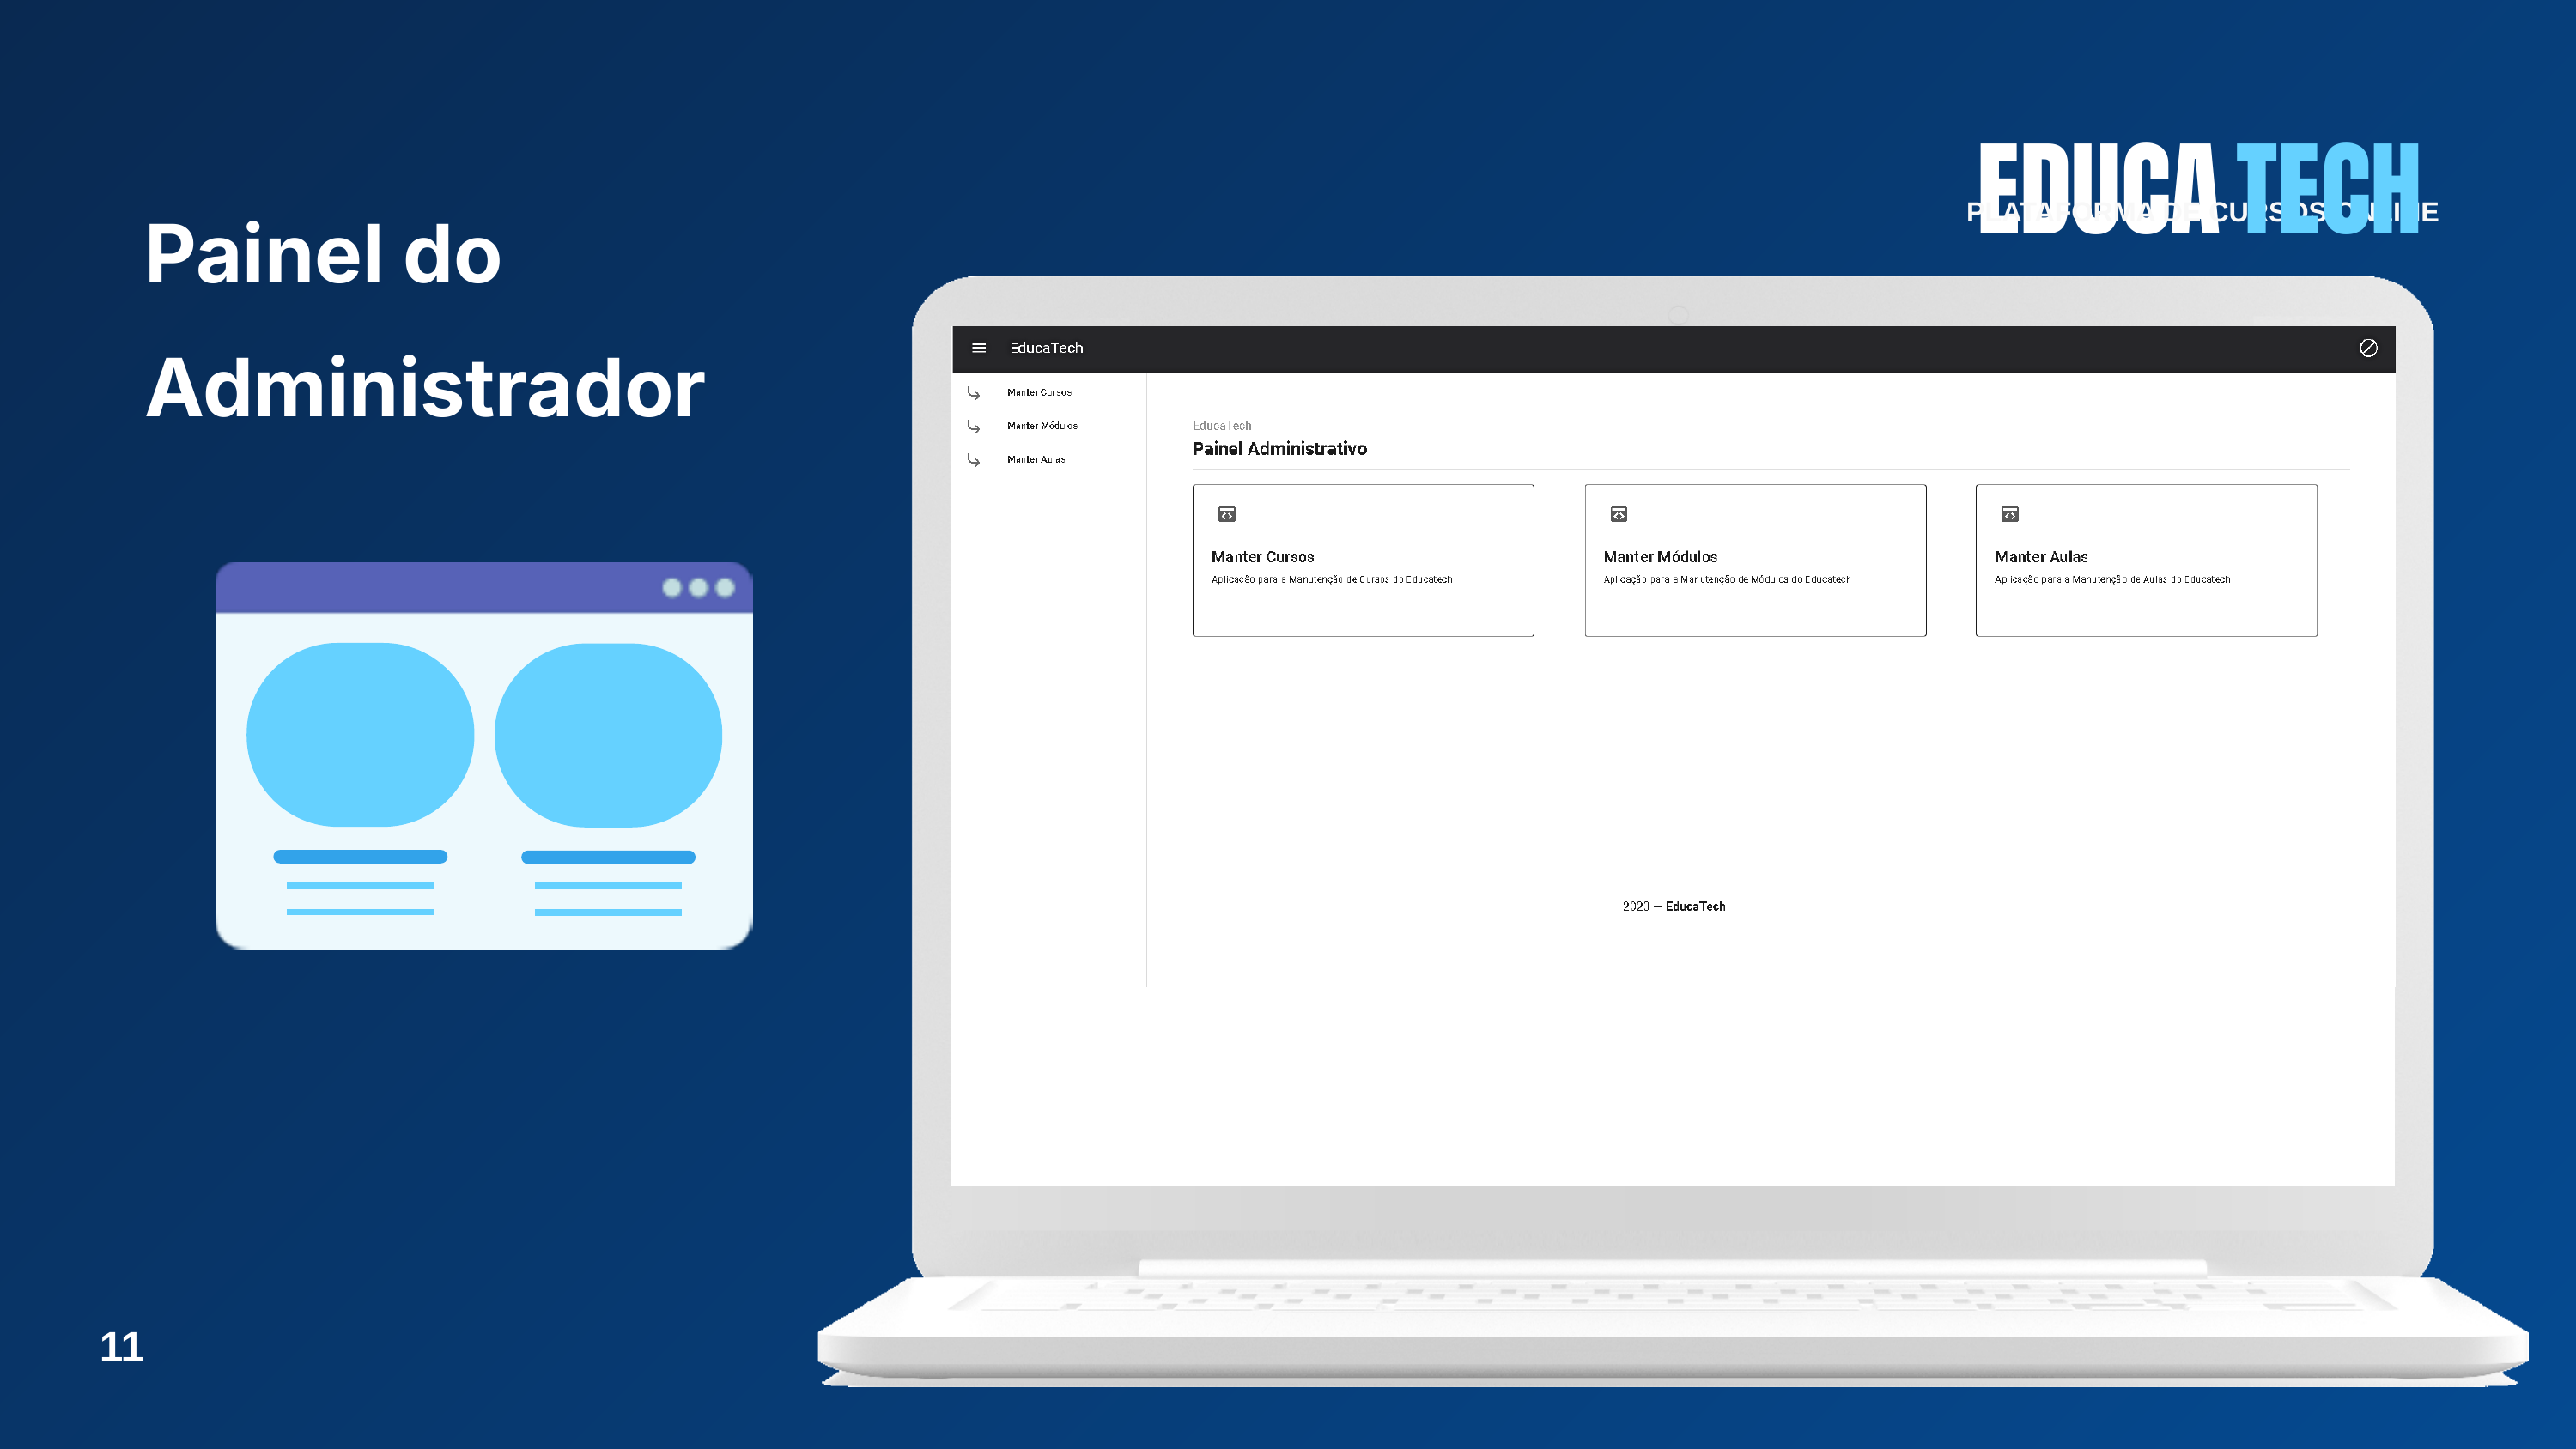

TECH
EDUCA
PLATAFORMA DE CURSOS ONLINE
Painel do Administrador

11